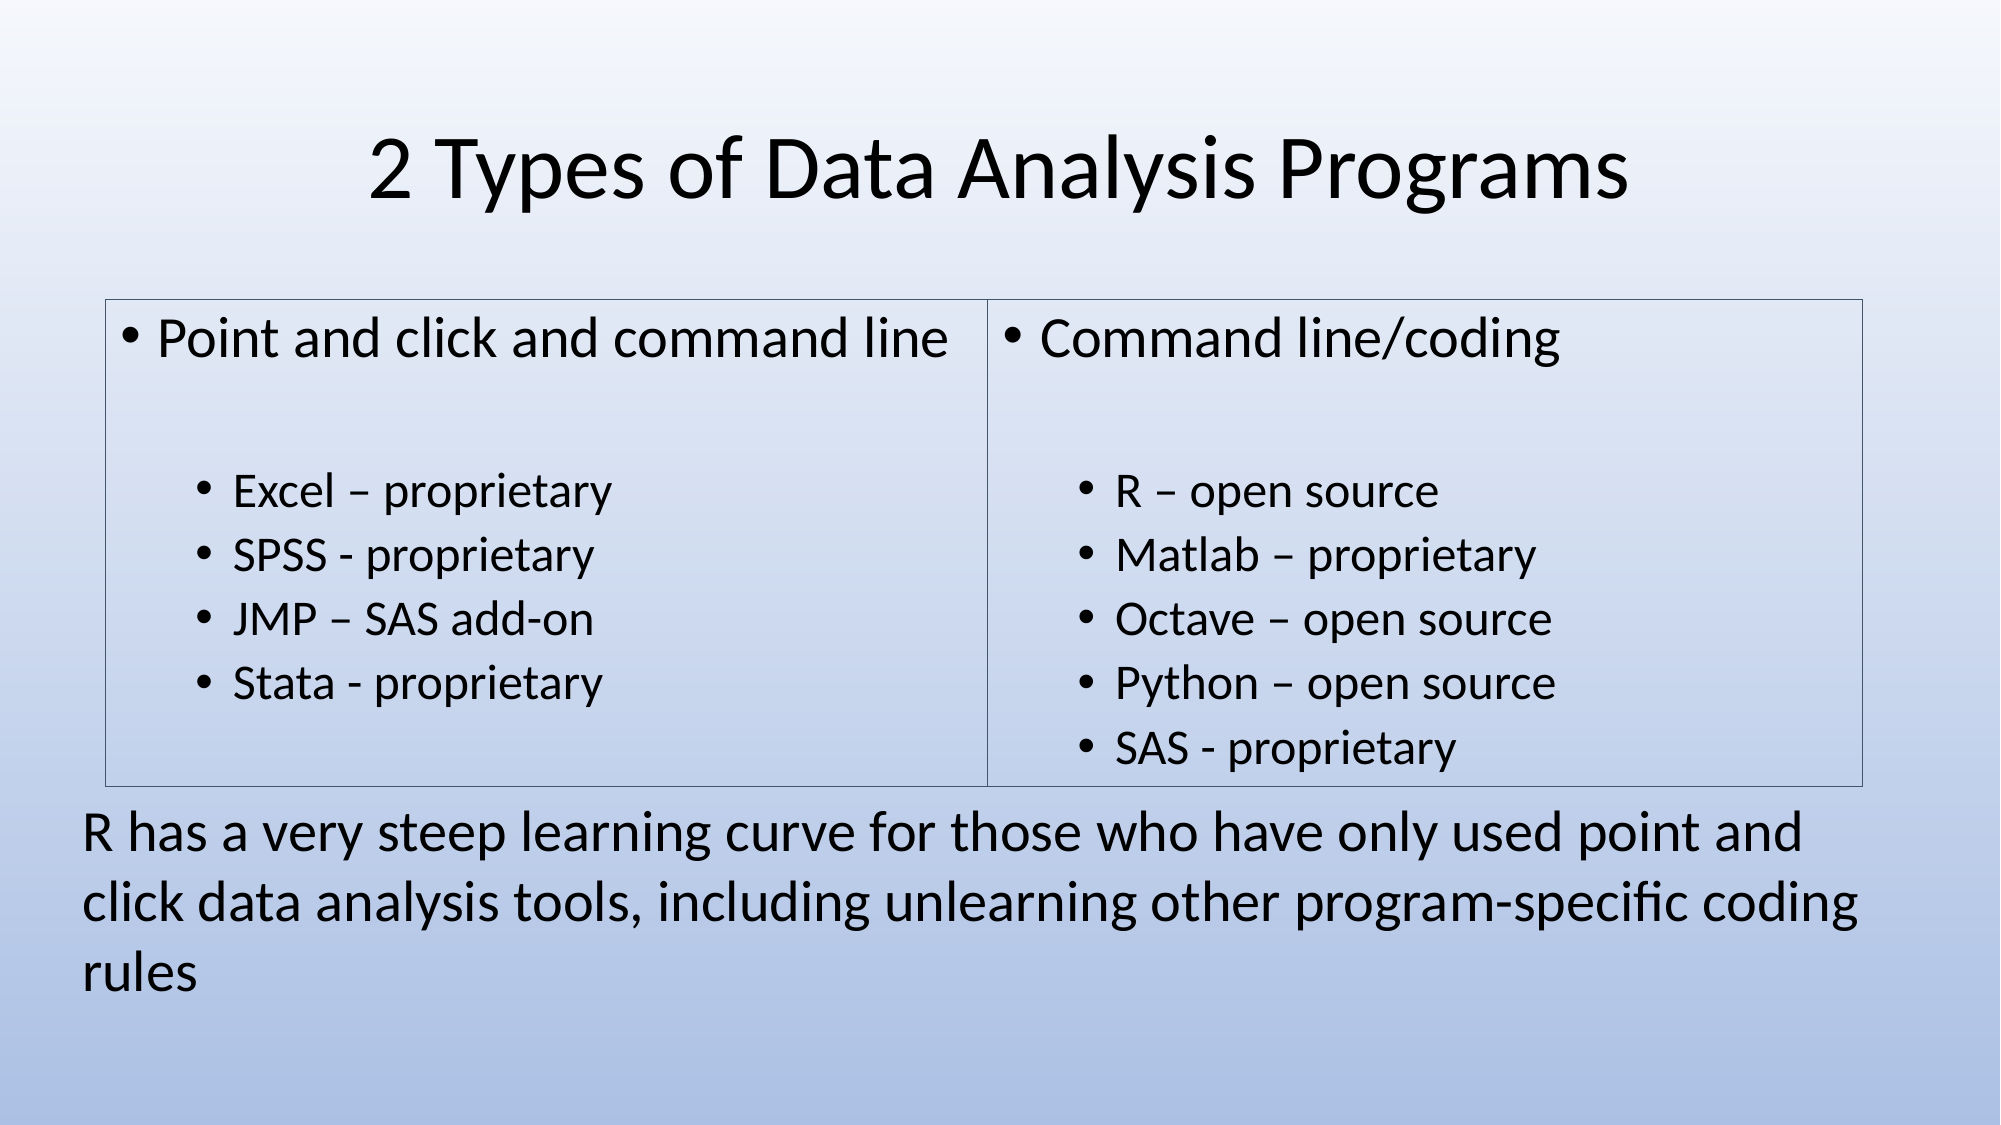

# 2 Types of Data Analysis Programs
Point and click and command line

Excel – proprietary
SPSS - proprietary
JMP – SAS add-on
Stata - proprietary
Command line/coding

R – open source
Matlab – proprietary
Octave – open source
Python – open source
SAS - proprietary

R has a very steep learning curve for those who have only used point and click data analysis tools, including unlearning other program-specific coding rules